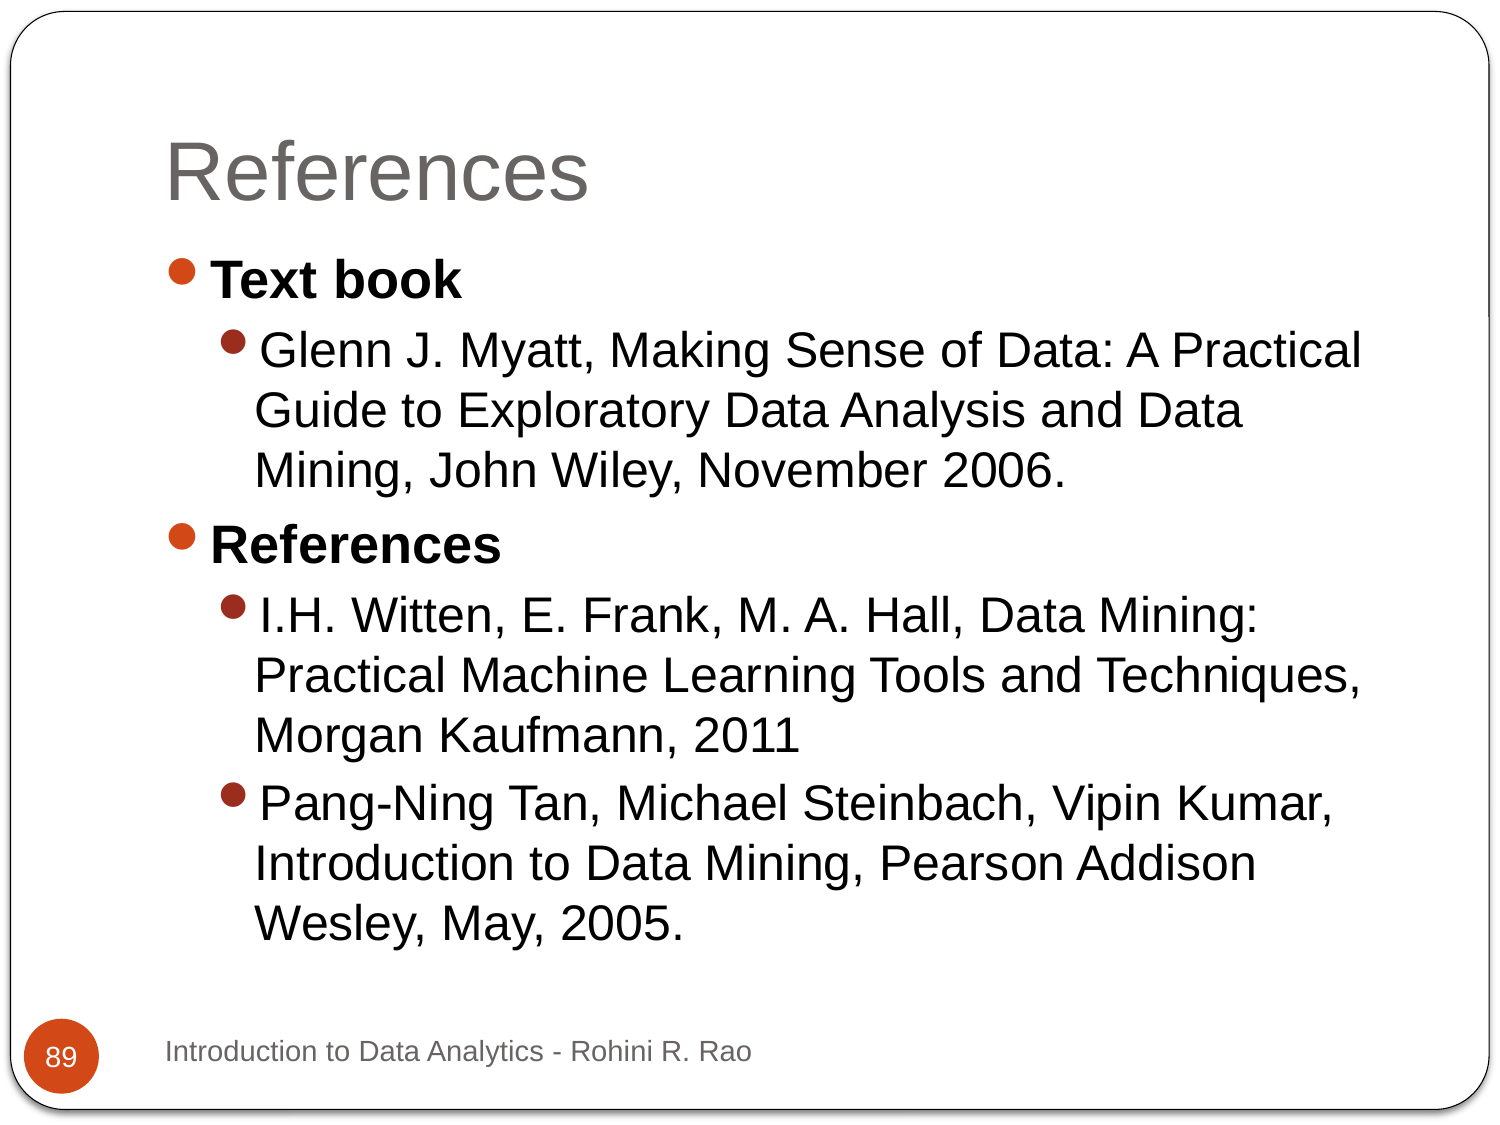

# References
Text book
Glenn J. Myatt, Making Sense of Data: A Practical Guide to Exploratory Data Analysis and Data Mining, John Wiley, November 2006.
References
I.H. Witten, E. Frank, M. A. Hall, Data Mining: Practical Machine Learning Tools and Techniques, Morgan Kaufmann, 2011
Pang-Ning Tan, Michael Steinbach, Vipin Kumar, Introduction to Data Mining, Pearson Addison Wesley, May, 2005.

Introduction to Data Analytics - Rohini R. Rao
89